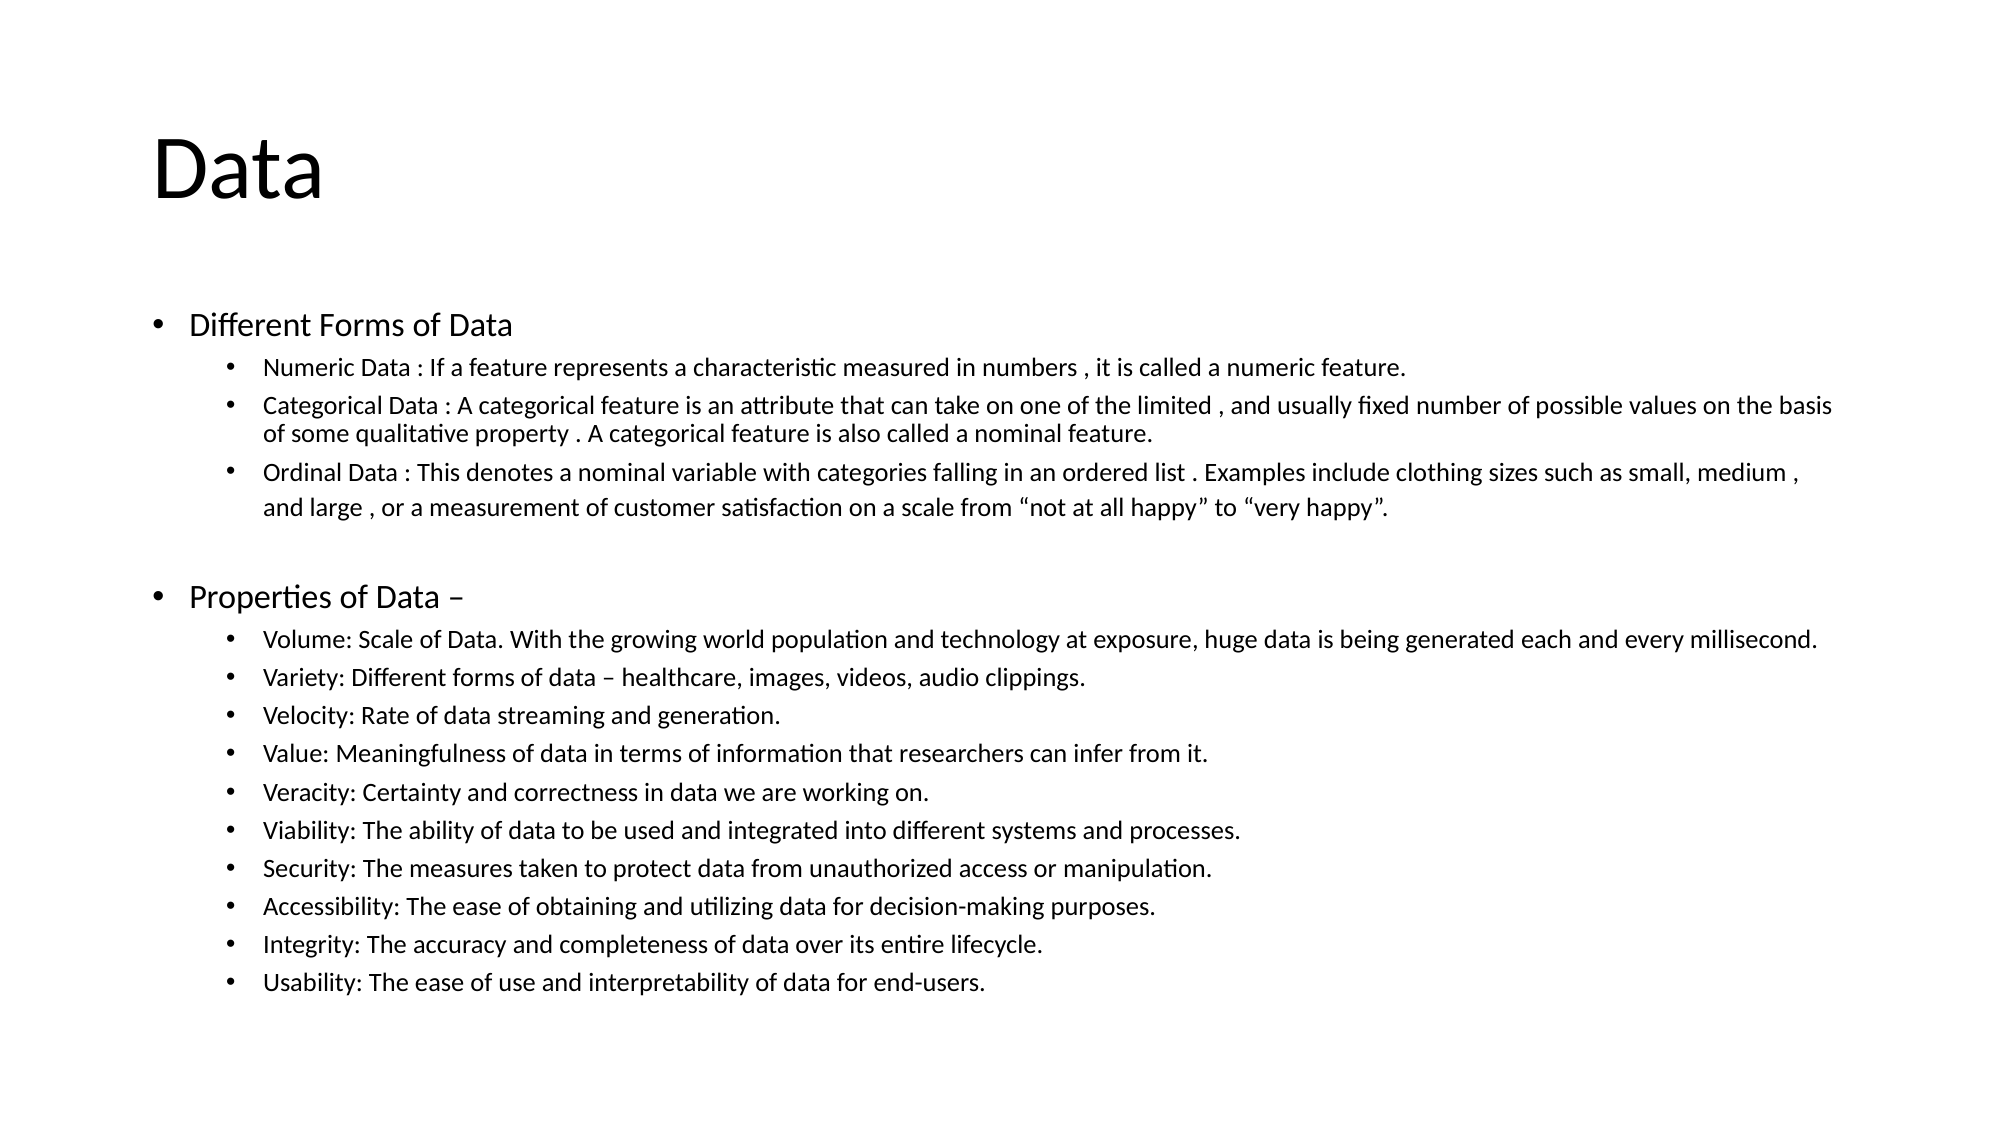

# Data
Different Forms of Data
Numeric Data : If a feature represents a characteristic measured in numbers , it is called a numeric feature.
Categorical Data : A categorical feature is an attribute that can take on one of the limited , and usually fixed number of possible values on the basis of some qualitative property . A categorical feature is also called a nominal feature.
Ordinal Data : This denotes a nominal variable with categories falling in an ordered list . Examples include clothing sizes such as small, medium , and large , or a measurement of customer satisfaction on a scale from “not at all happy” to “very happy”.
Properties of Data –
Volume: Scale of Data. With the growing world population and technology at exposure, huge data is being generated each and every millisecond.
Variety: Different forms of data – healthcare, images, videos, audio clippings.
Velocity: Rate of data streaming and generation.
Value: Meaningfulness of data in terms of information that researchers can infer from it.
Veracity: Certainty and correctness in data we are working on.
Viability: The ability of data to be used and integrated into different systems and processes.
Security: The measures taken to protect data from unauthorized access or manipulation.
Accessibility: The ease of obtaining and utilizing data for decision-making purposes.
Integrity: The accuracy and completeness of data over its entire lifecycle.
Usability: The ease of use and interpretability of data for end-users.